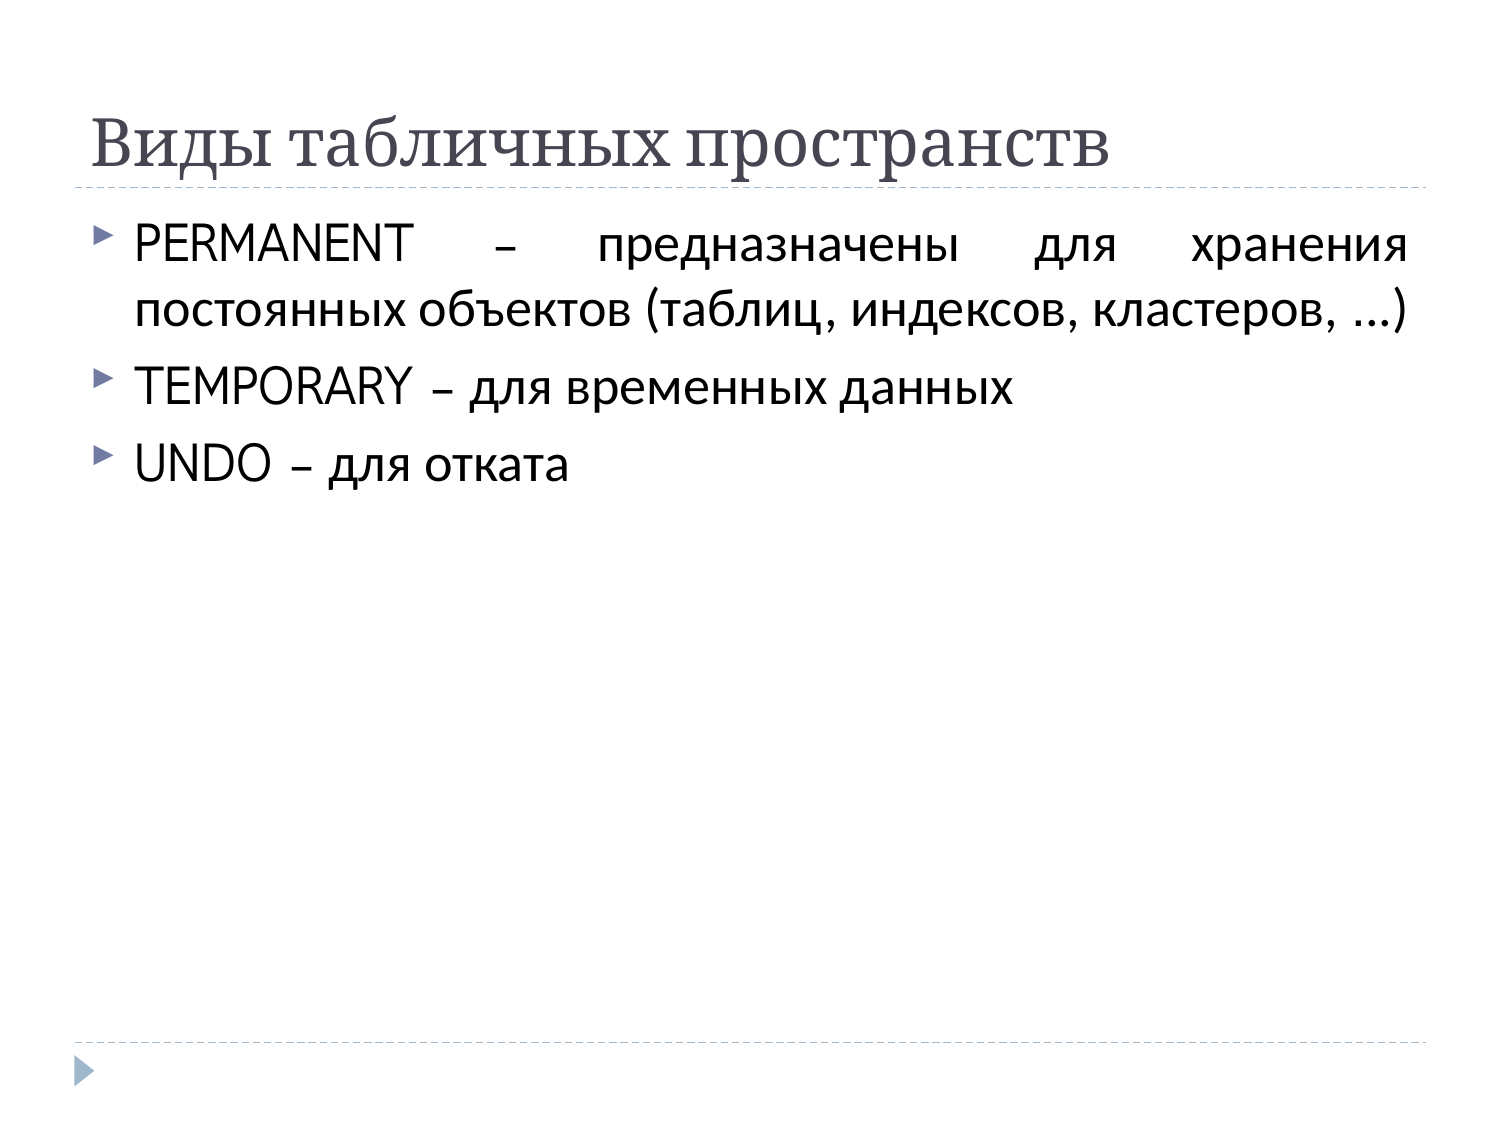

# Виды табличных пространств
PERMANENT – предназначены для хранения постоянных объектов (таблиц, индексов, кластеров, ...)
TEMPORARY – для временных данных
UNDO – для отката